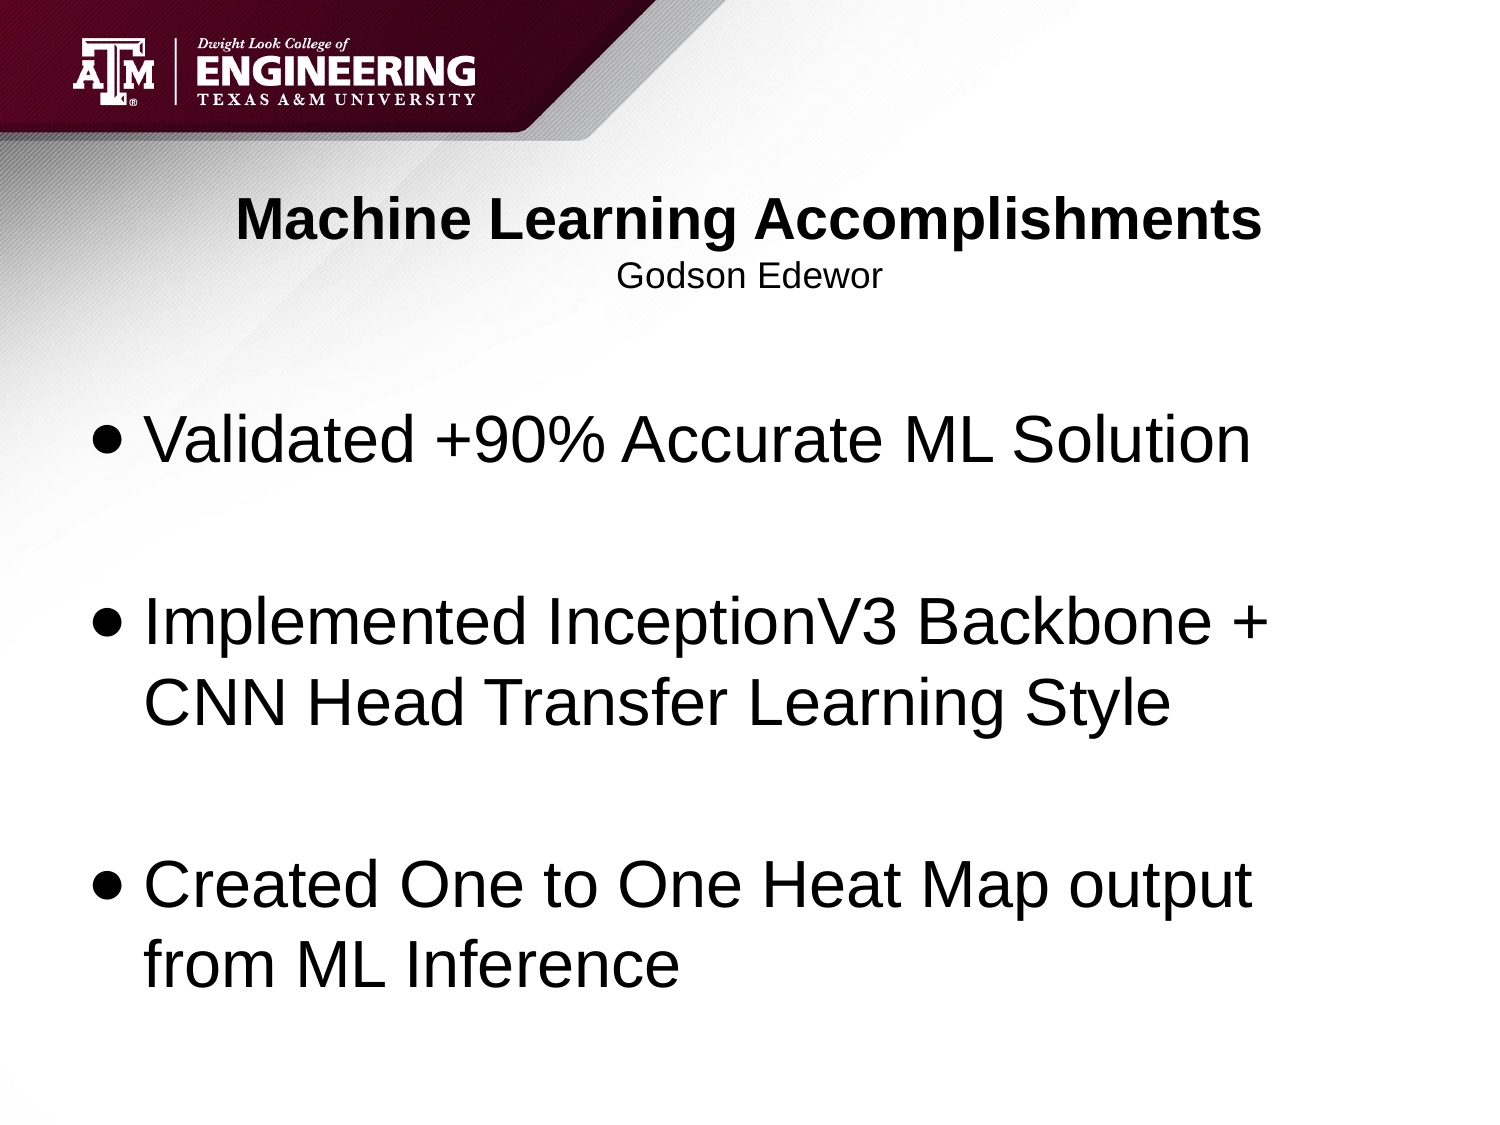

# Machine Learning Accomplishments
Godson Edewor
Validated +90% Accurate ML Solution

Implemented InceptionV3 Backbone + CNN Head Transfer Learning Style

Created One to One Heat Map output from ML Inference